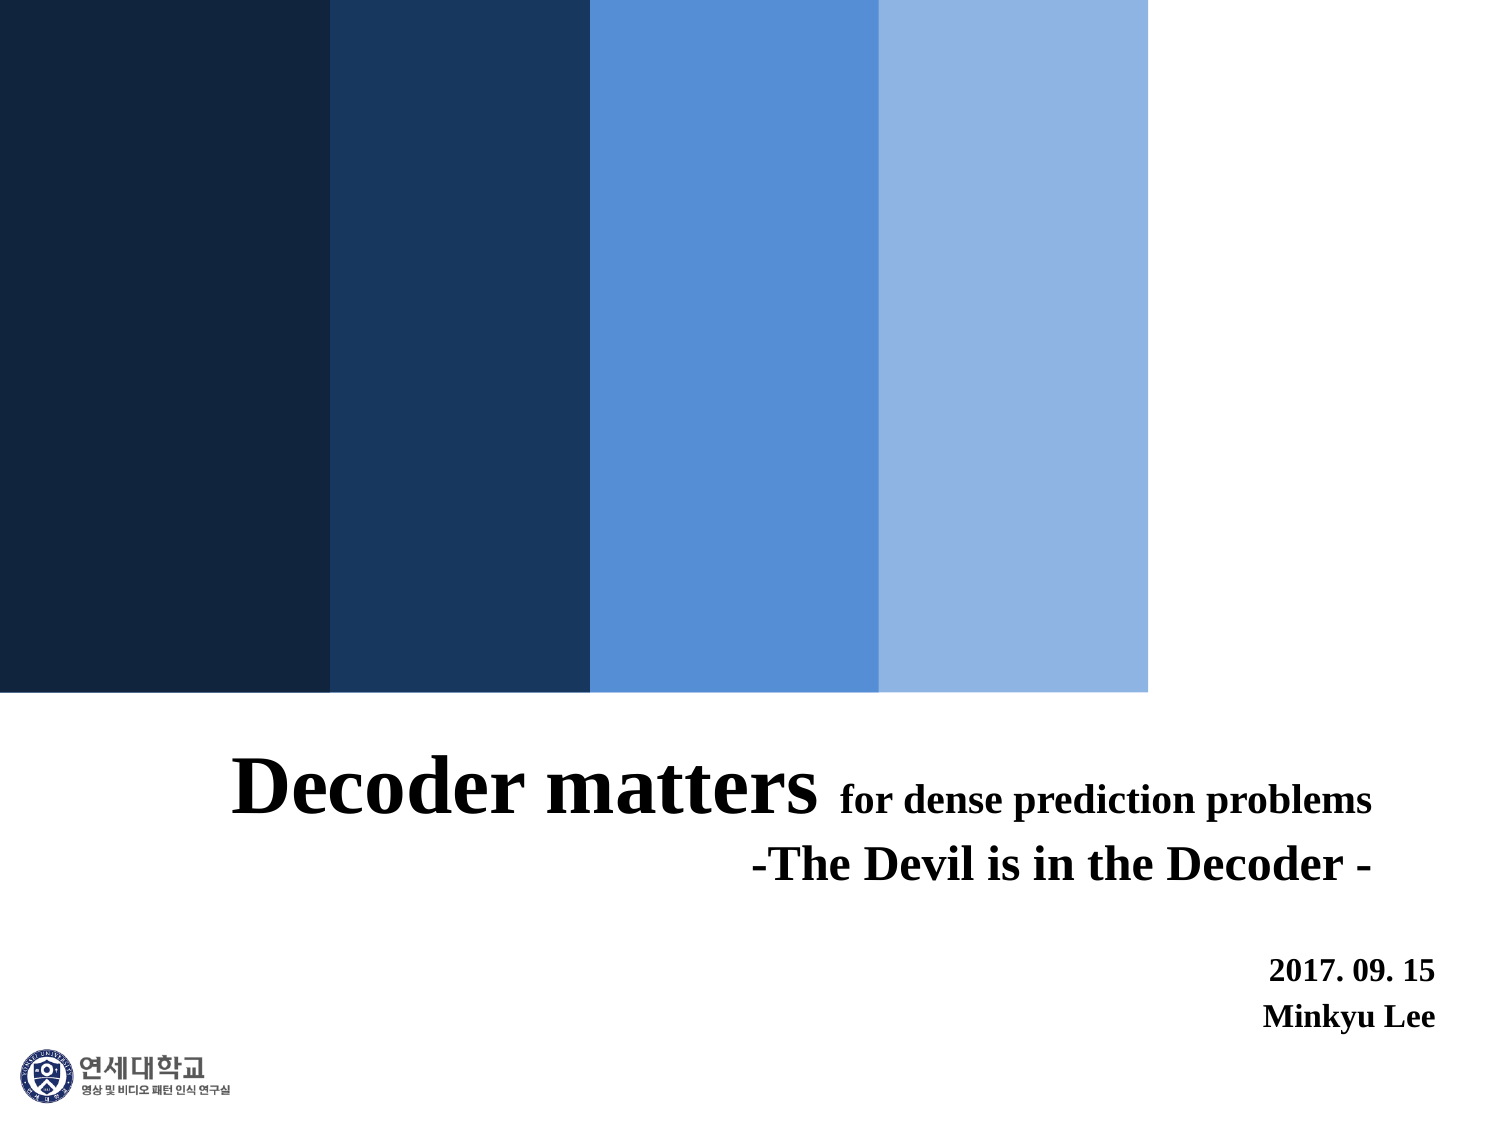

# Decoder matters for dense prediction problems -The Devil is in the Decoder -
2017. 09. 15
Minkyu Lee